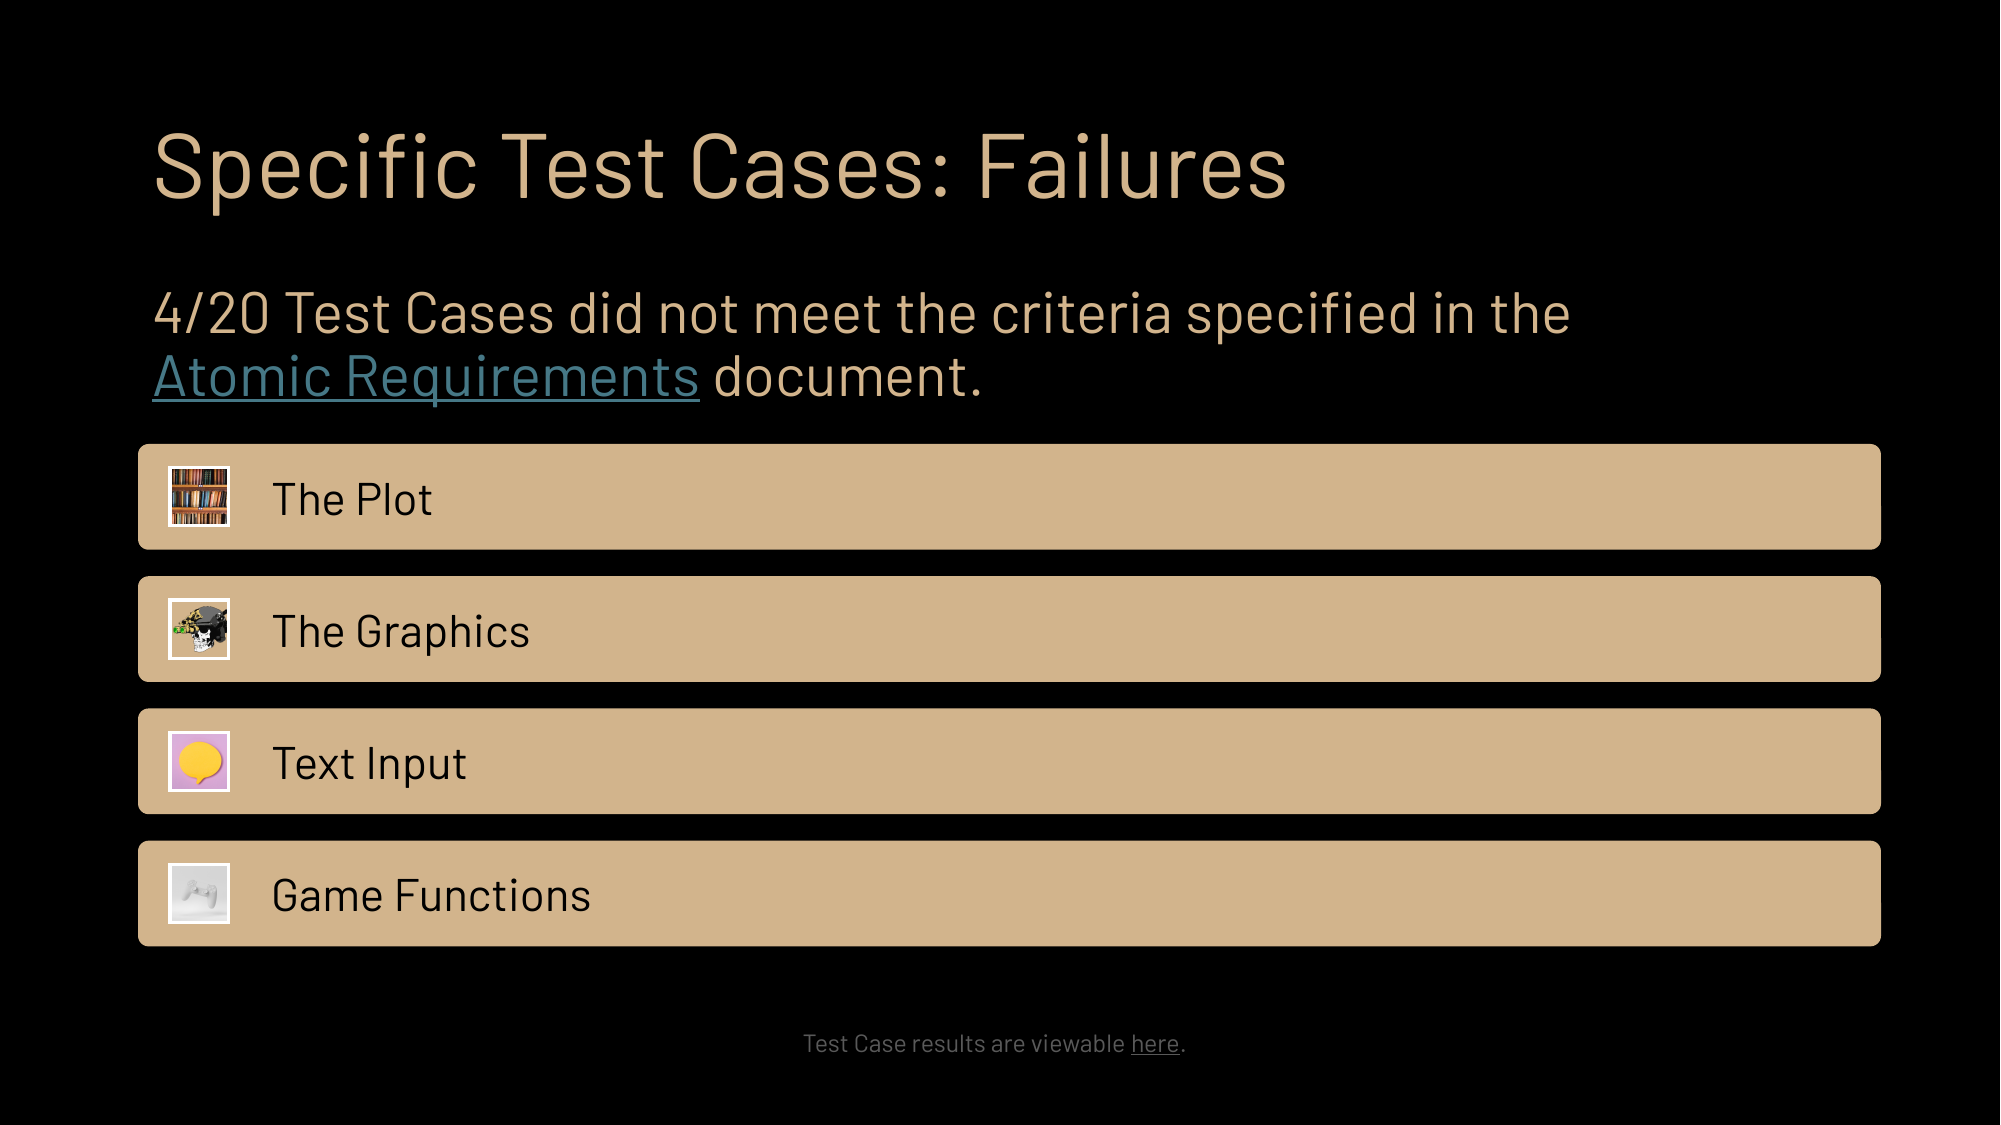

# Specific Test Cases: Failures
4/20 Test Cases did not meet the criteria specified in the Atomic Requirements document.

The Plot
The Graphics
Text Input
Game Functions
Test Case results are viewable here.